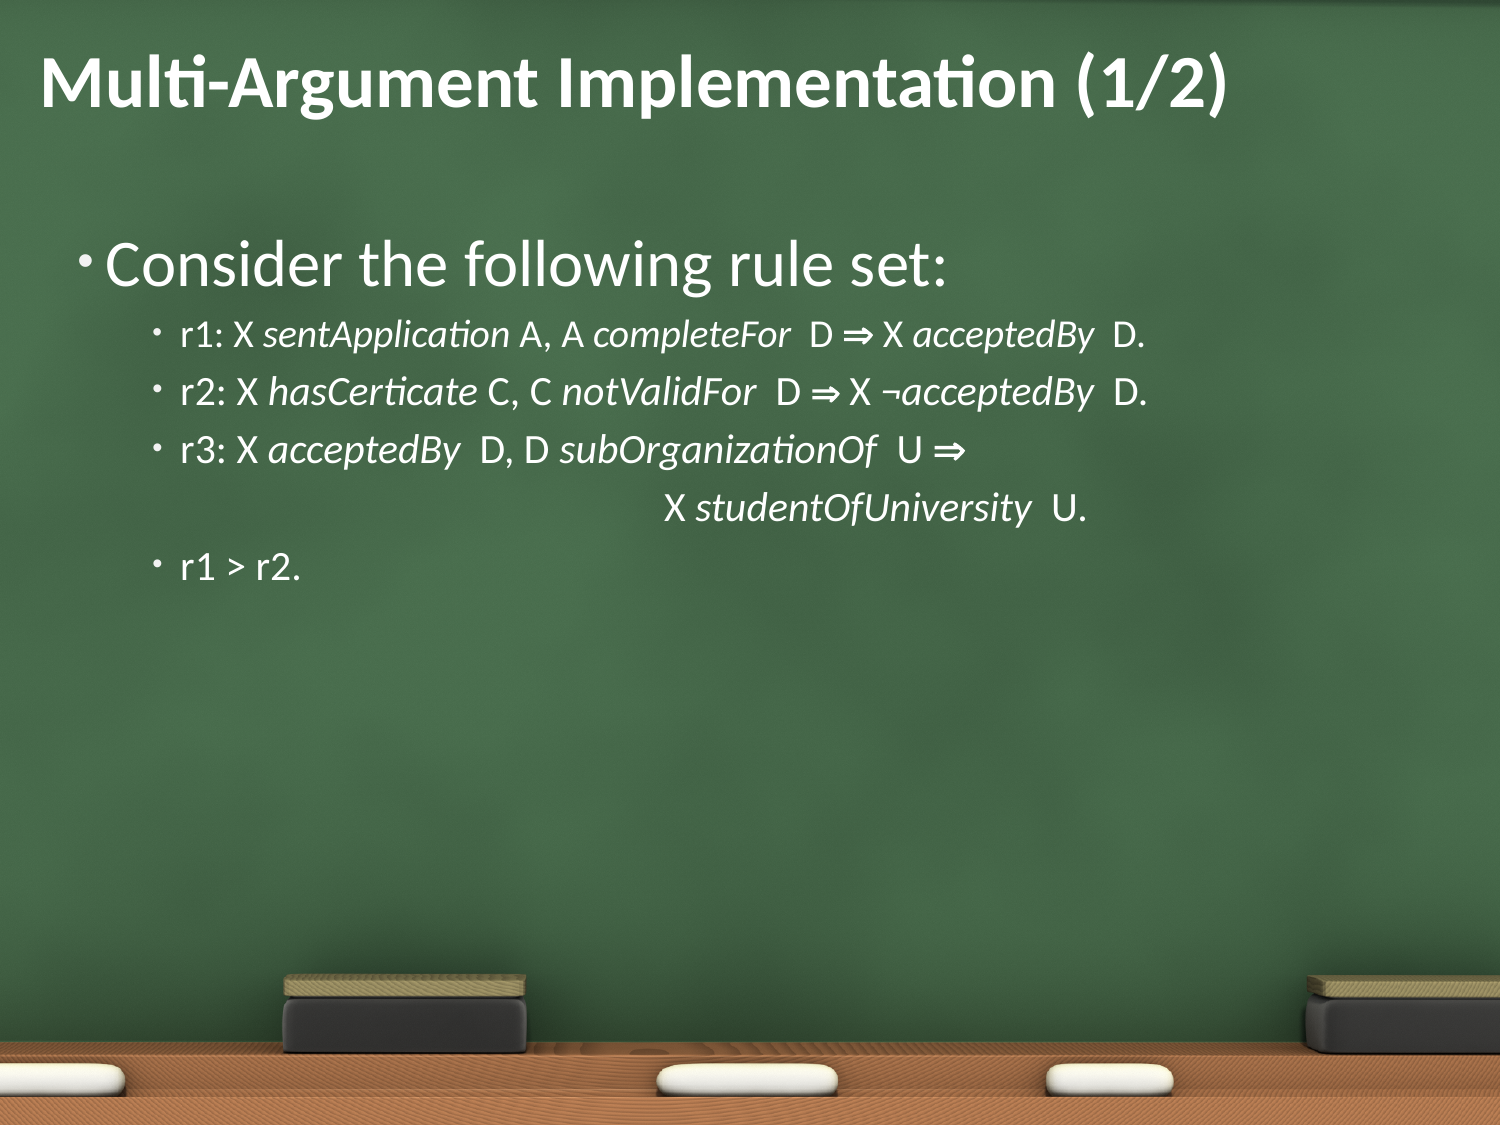

# Multi-Argument Implementation (1/2)
Consider the following rule set:
r1: X sentApplication A, A completeFor  D ⇒ X acceptedBy  D.
r2: X hasCerticate C, C notValidFor  D ⇒ X ¬acceptedBy  D.
r3: X acceptedBy  D, D subOrganizationOf  U ⇒
                                                       X studentOfUniversity  U.
r1 > r2.